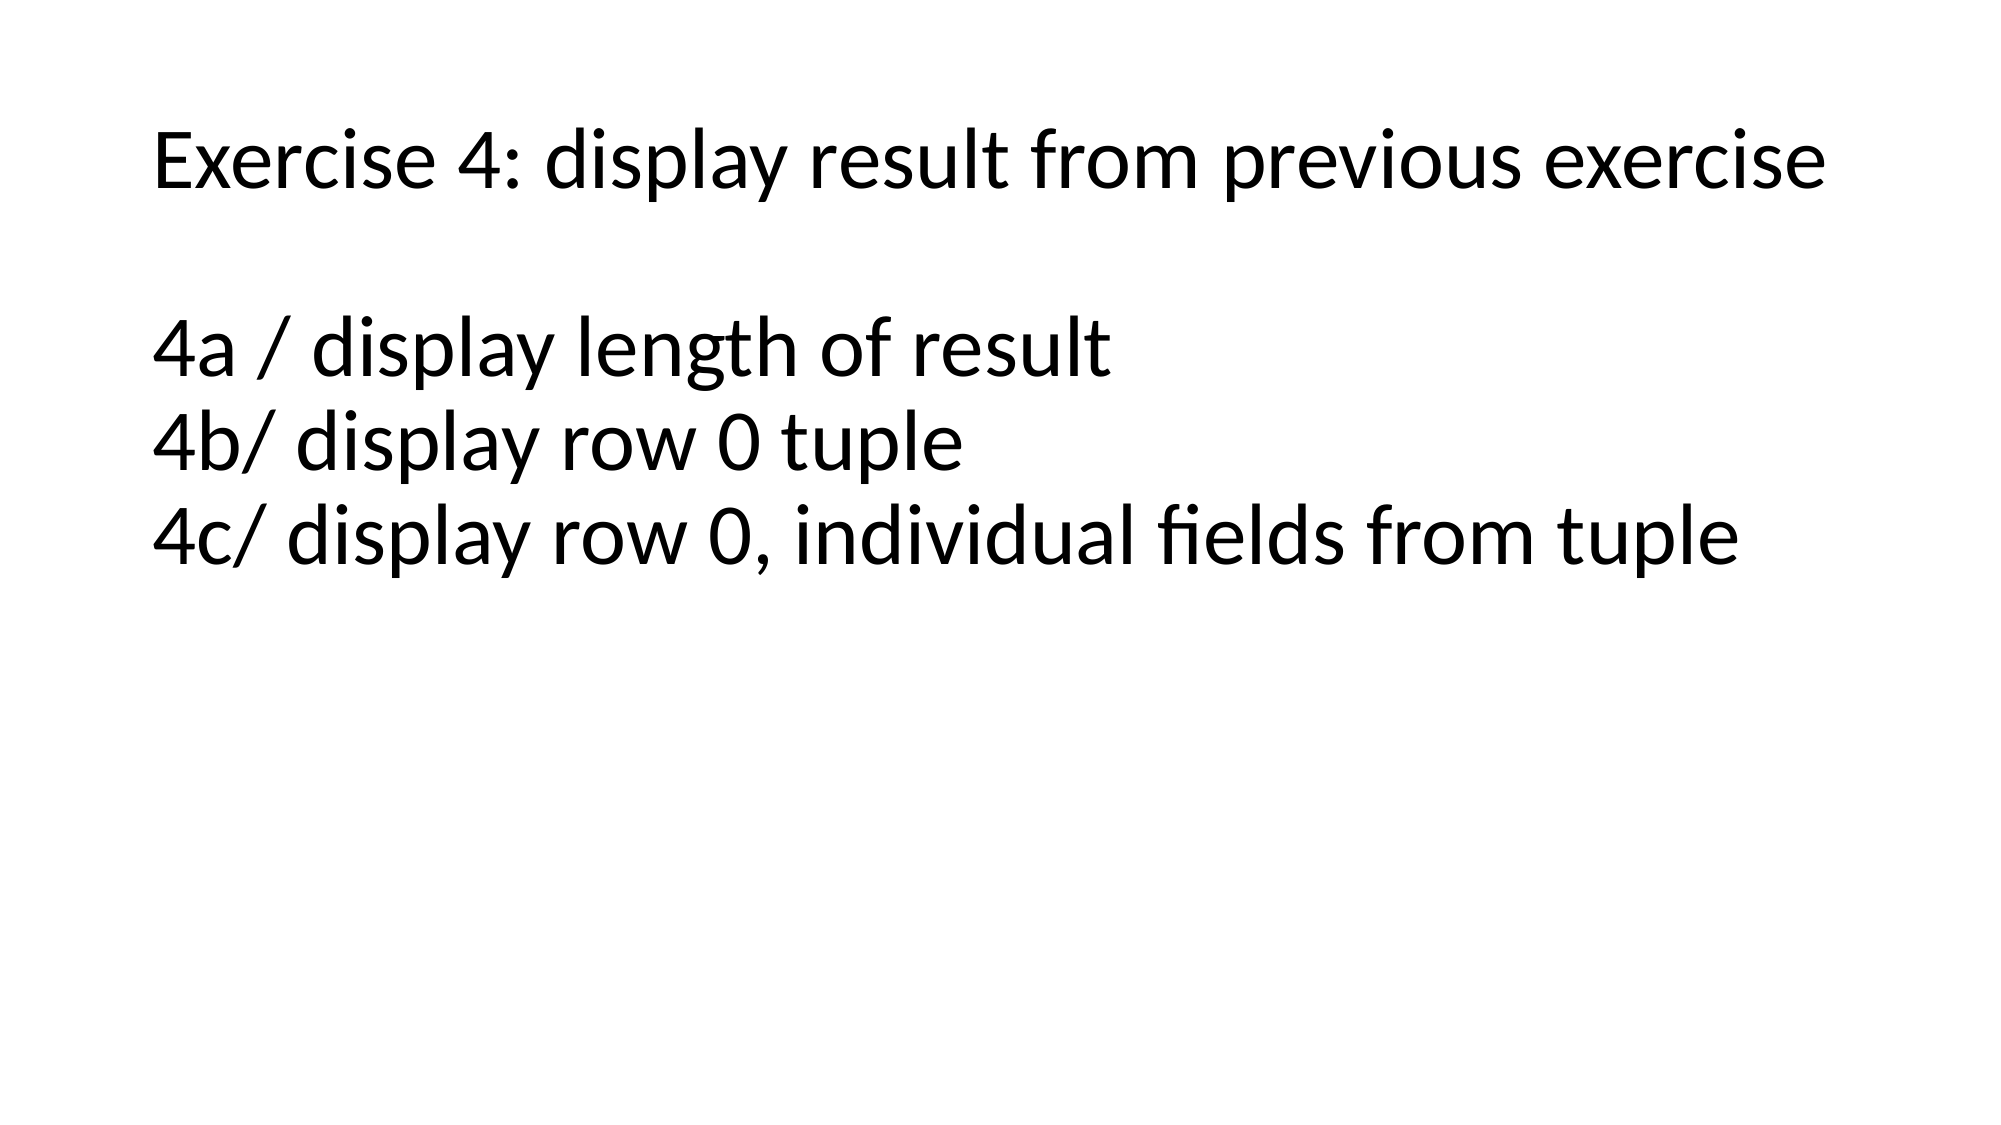

# Exercise 4: display result from previous exercise 4a / display length of result 4b/ display row 0 tuple 4c/ display row 0, individual fields from tuple